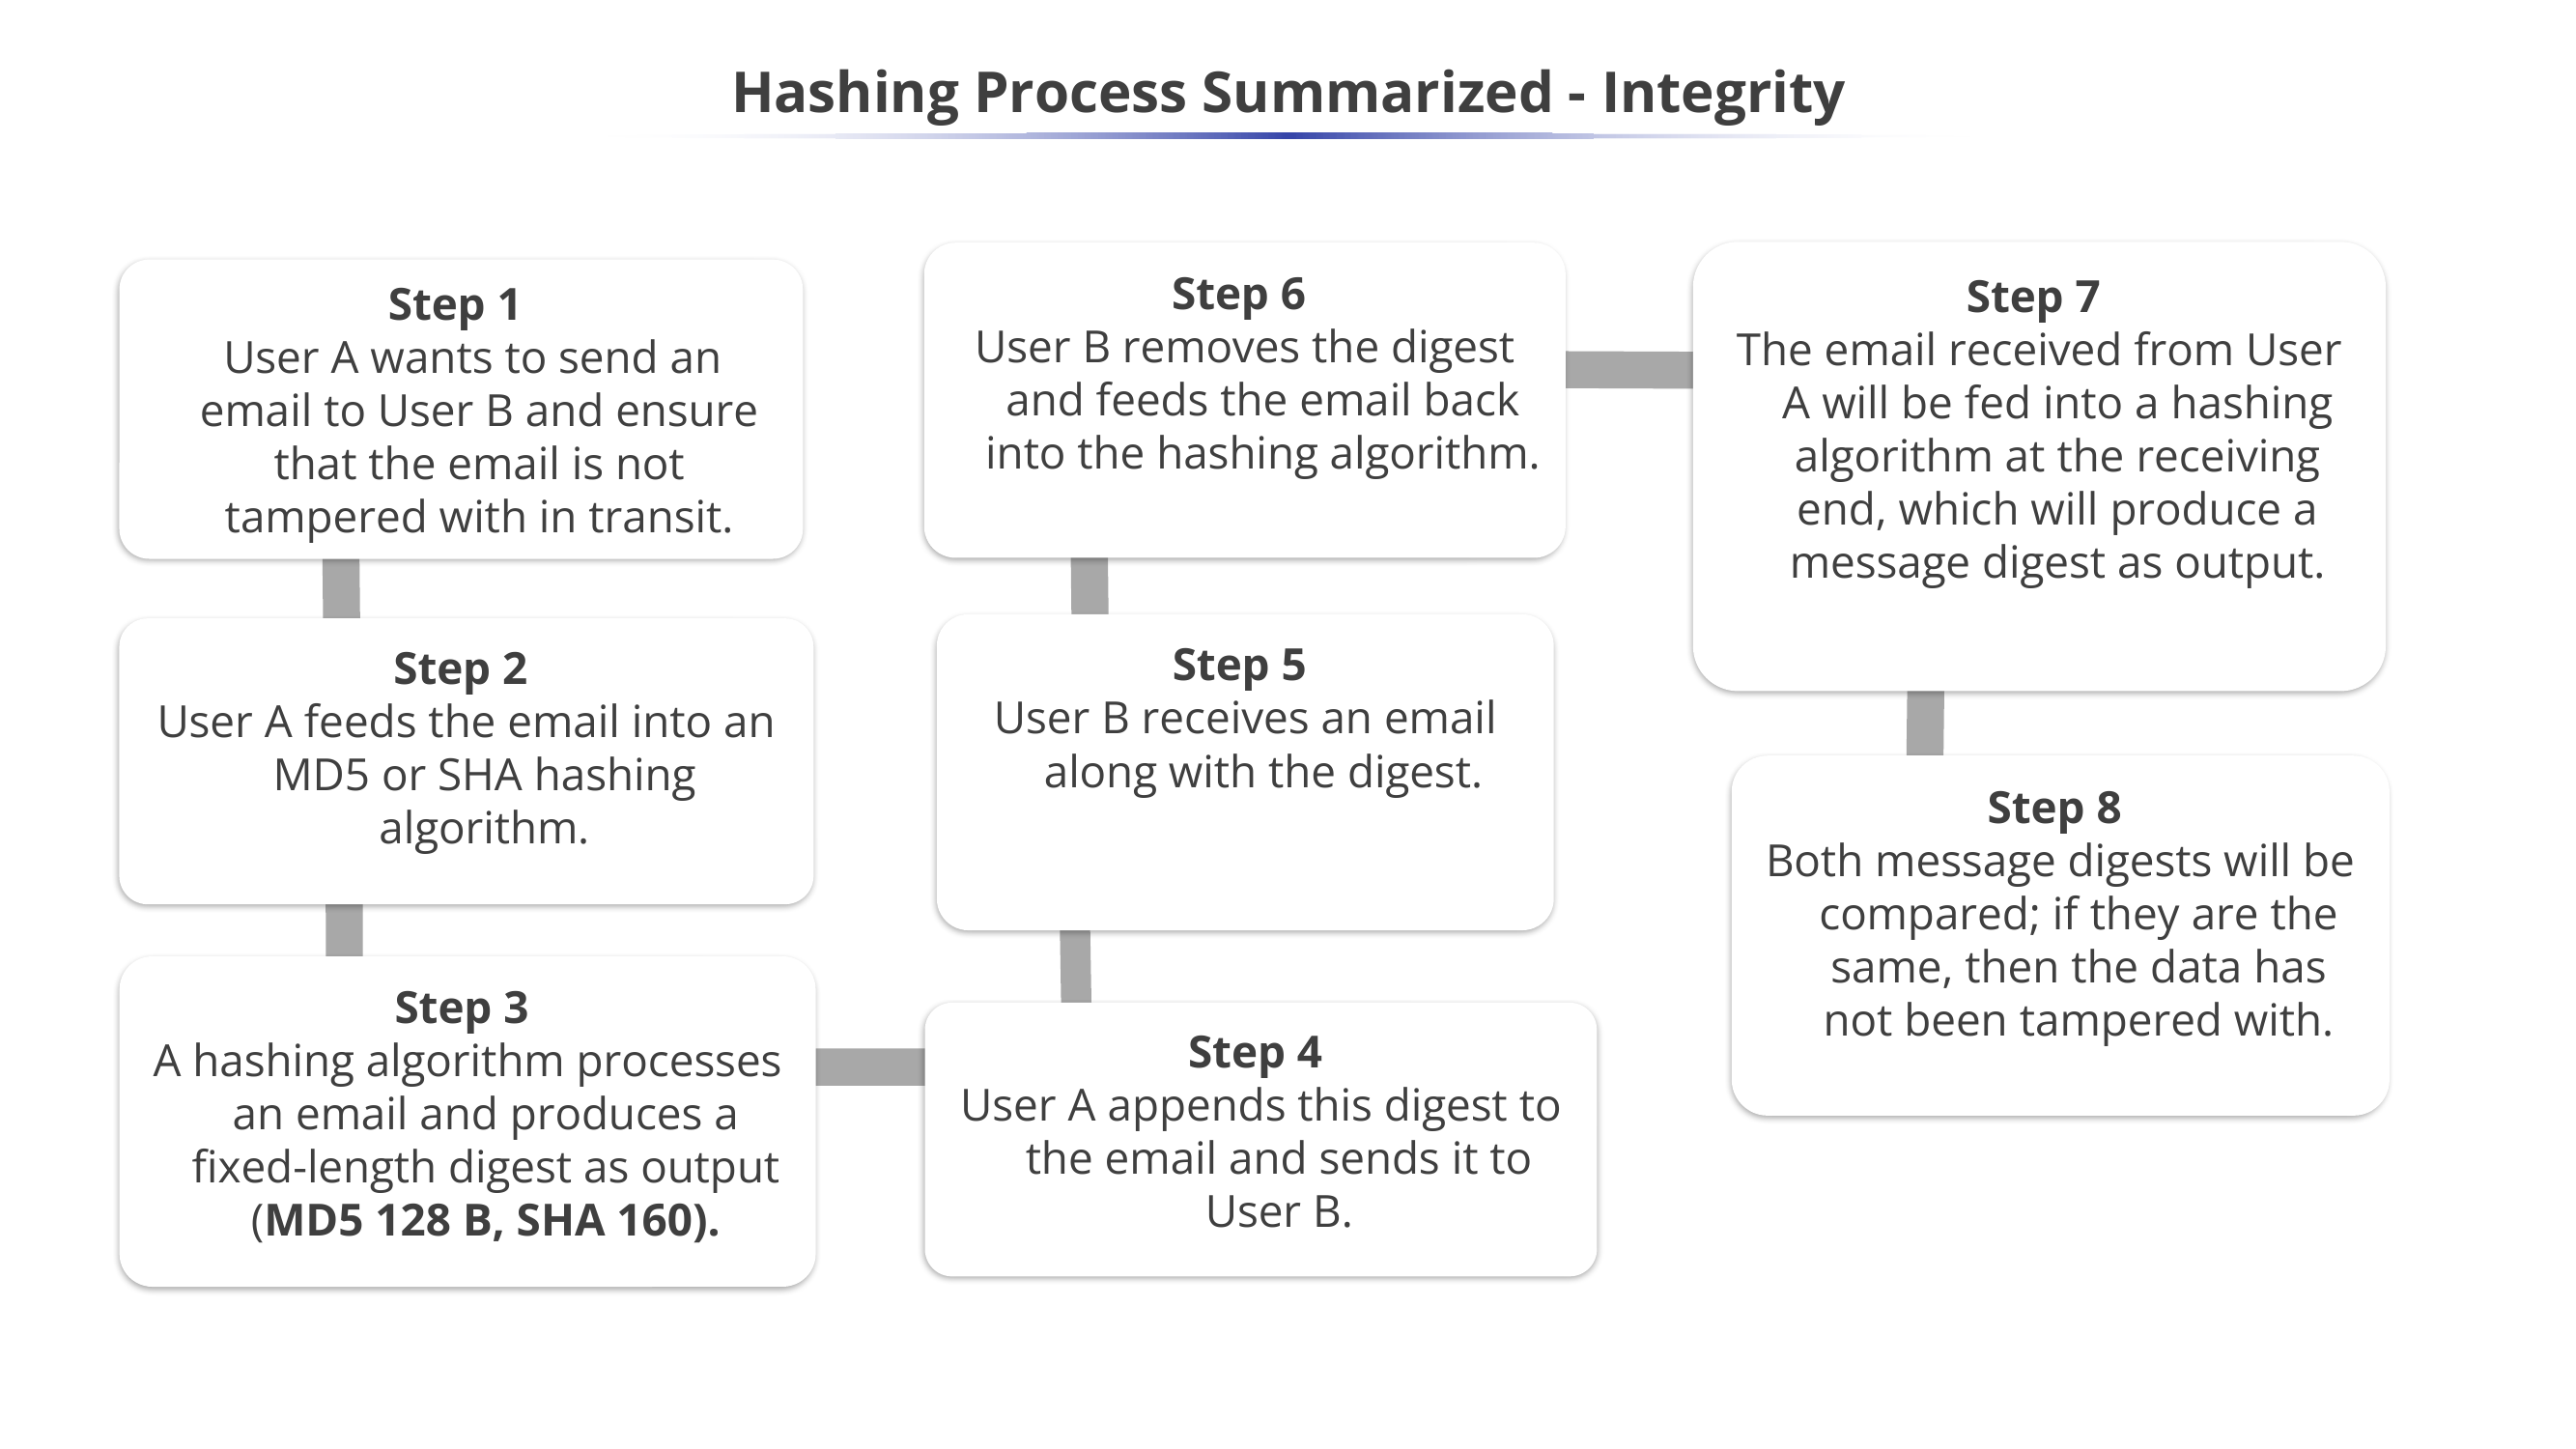

# Hashing Process Summarized - Integrity

Step 6
User B removes the digest and feeds the email back into the hashing algorithm.
Step 7
The email received from User A will be fed into a hashing algorithm at the receiving end, which will produce a message digest as output.

Step 1
  User A wants to send an email to User B and ensure that the email is not tampered with in transit.

Step 5
User B receives an email along with the digest.
Step 2
User A feeds the email into an MD5 or SHA hashing algorithm.

Step 8
Both message digests will be compared; if they are the same, then the data has not been tampered with.

Step 3
A hashing algorithm processes an email and produces a fixed-length digest as output (MD5 128 B, SHA 160).

Step 4
User A appends this digest to the email and sends it to User B.